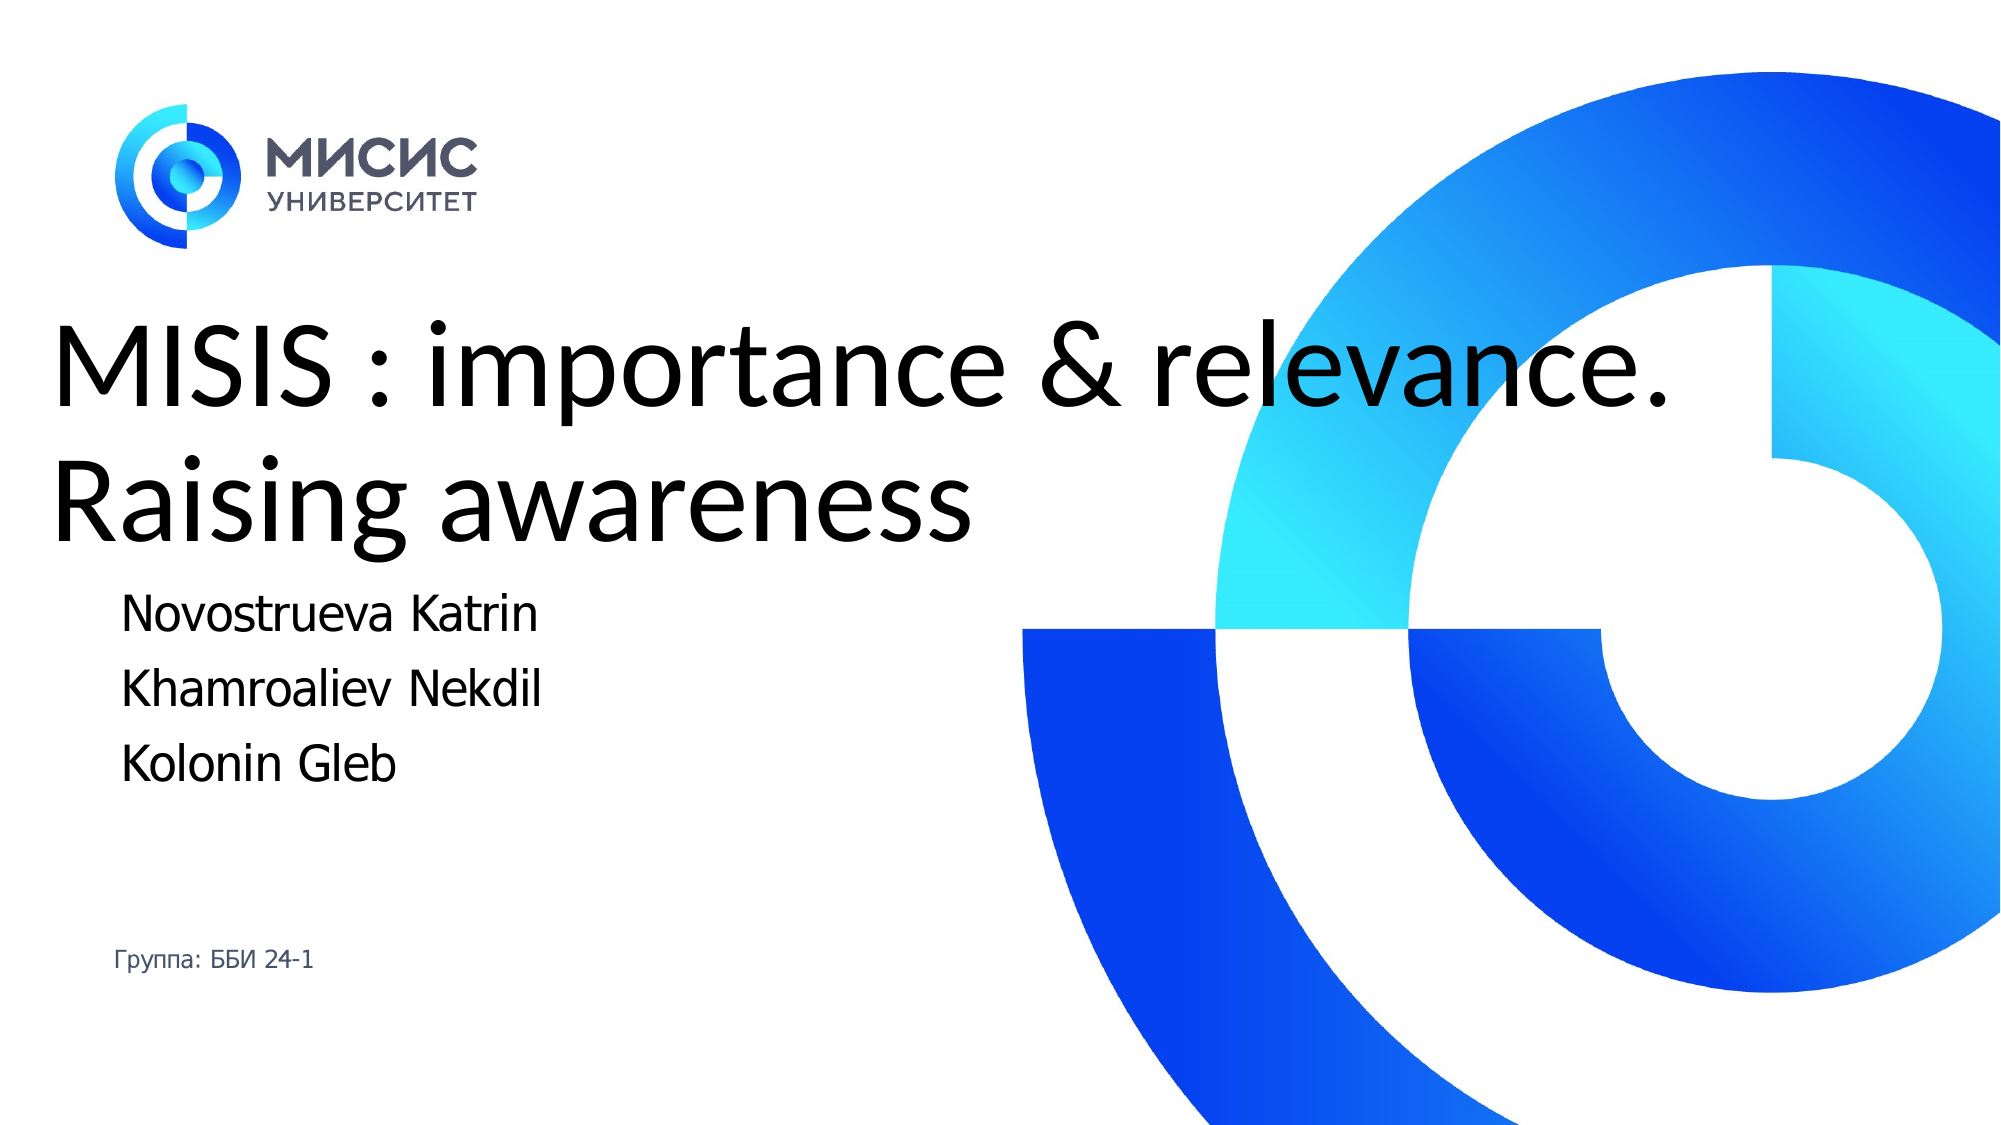

# MISIS : importance & relevance. Raising awareness
Novostrueva Katrin
Khamroaliev Nekdil
Kolonin Gleb
Группа: ББИ 24-1